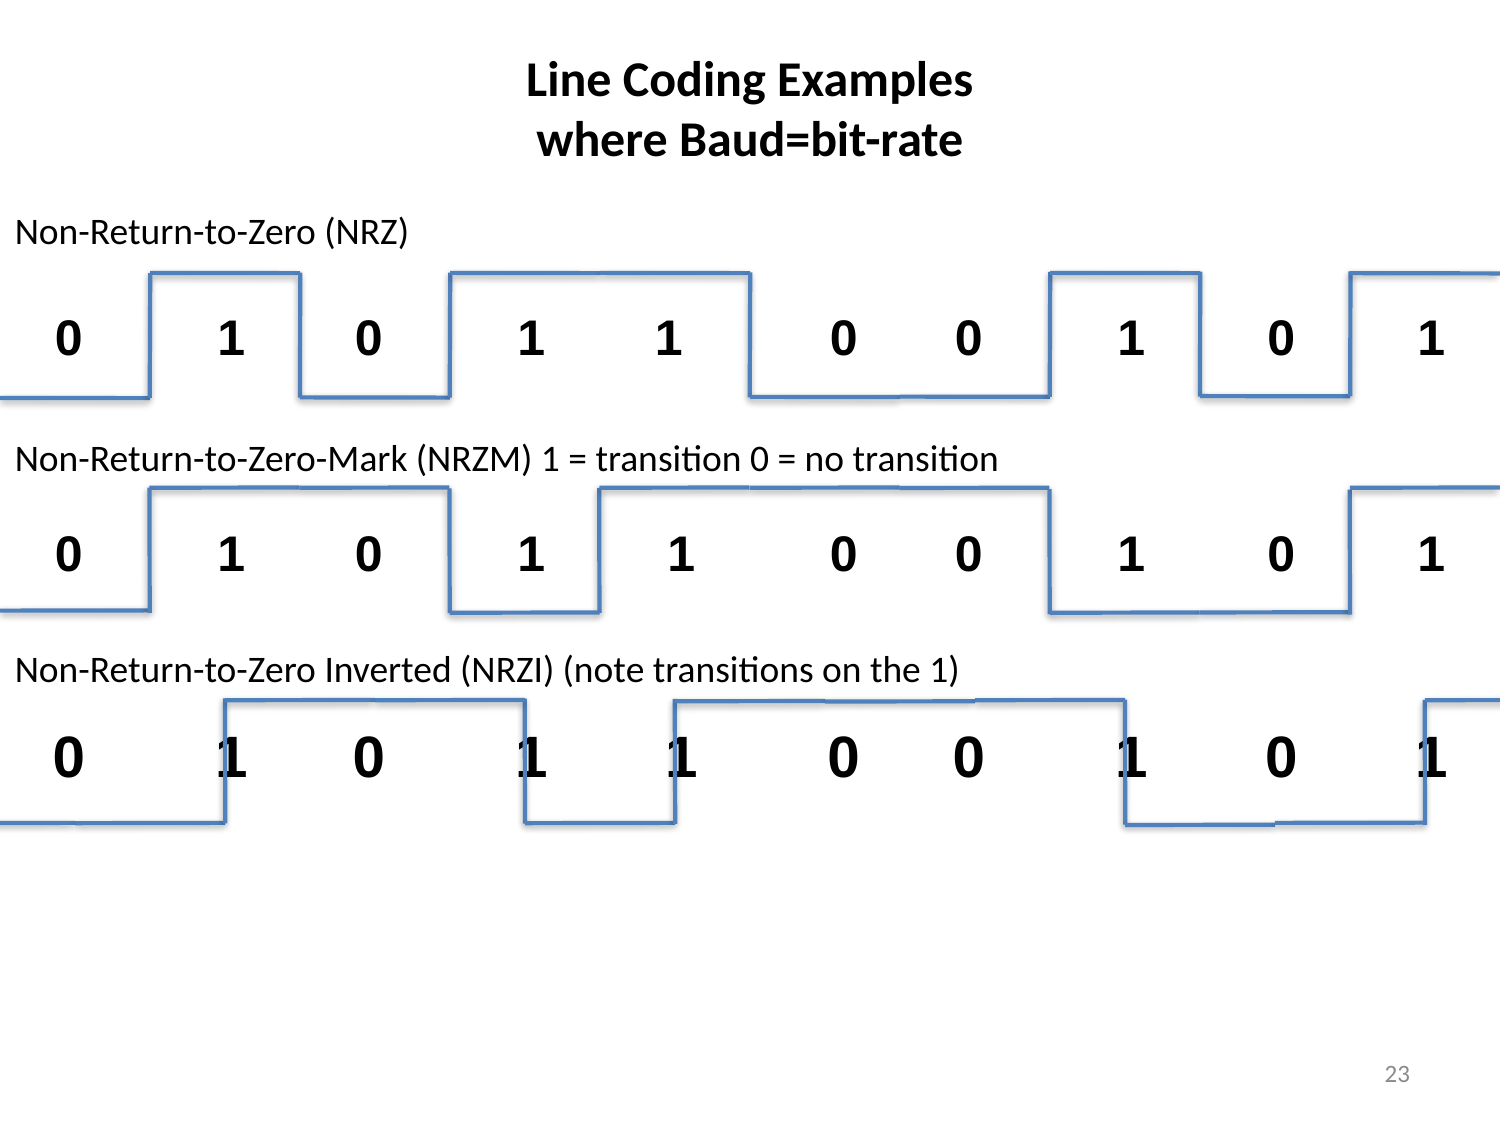

Line Coding Examples
where Baud=bit-rate
Non-Return-to-Zero (NRZ)
0
1
0
1
1
0
0
1
0
1
Non-Return-to-Zero-Mark (NRZM) 1 = transition 0 = no transition
0
1
0
1
1
0
0
1
0
1
Non-Return-to-Zero Inverted (NRZI) (note transitions on the 1)
0
1
0
1
1
0
0
1
0
1
23